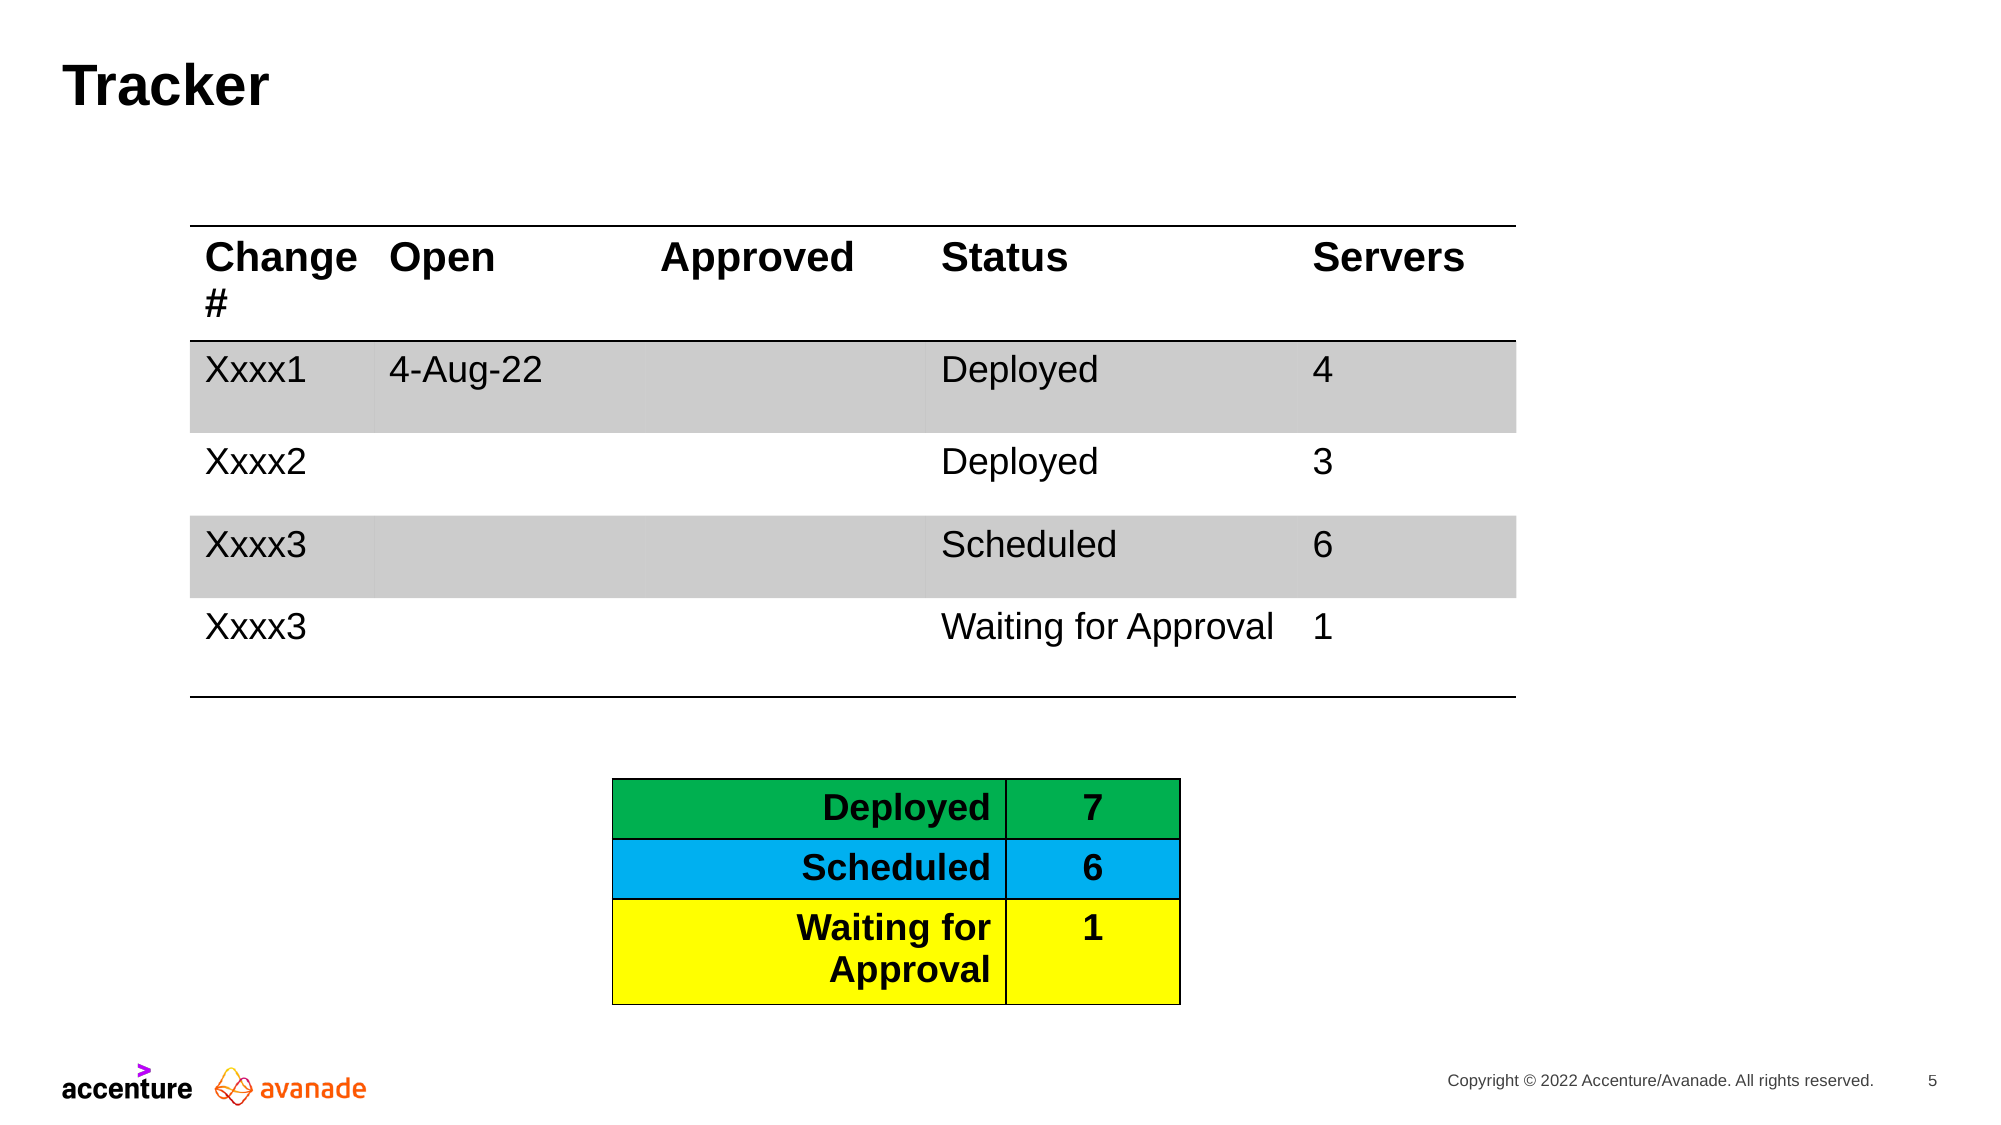

Build remediation artefacts
Roll out Plan
# Tracker
| Change# | Open | Approved | Status | Servers |
| --- | --- | --- | --- | --- |
| Xxxx1 | 4-Aug-22 |  | Deployed | 4 |
| Xxxx2 |  |  | Deployed | 3 |
| Xxxx3 |  |  | Scheduled | 6 |
| Xxxx3 |  |  | Waiting for Approval | 1 |
| Deployed | 7 |
| --- | --- |
| Scheduled | 6 |
| Waiting for Approval | 1 |